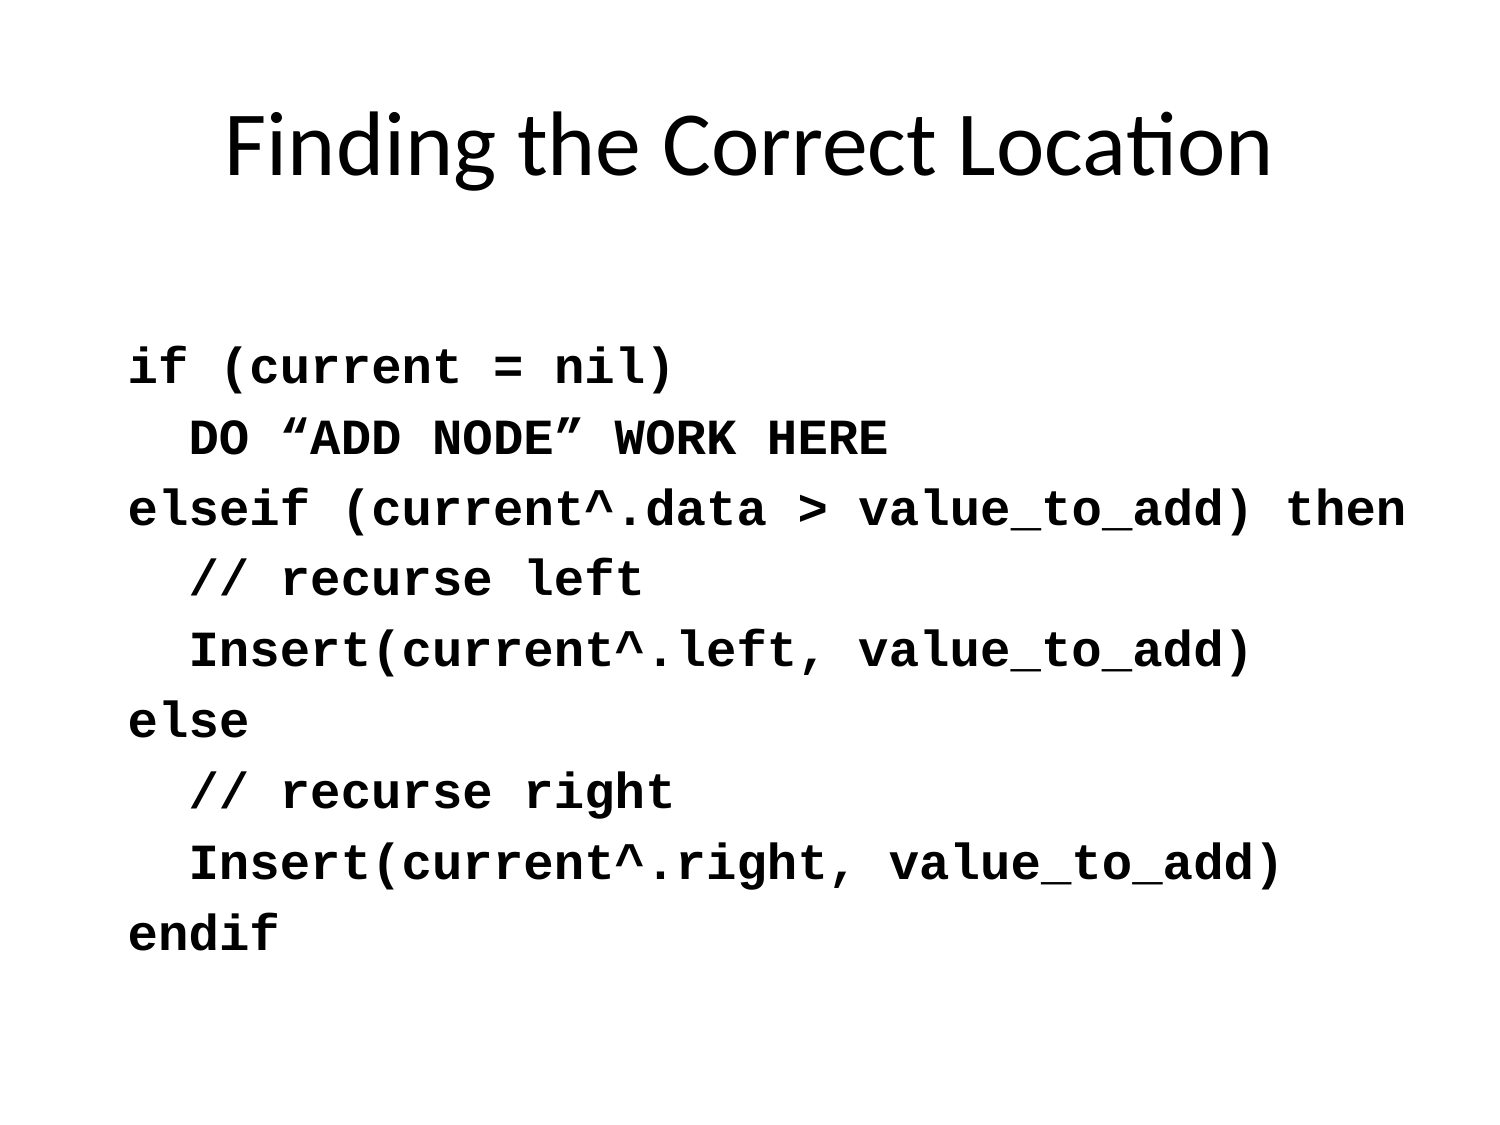

# Finding the Correct Location
if (current = nil)
  DO “ADD NODE” WORK HERE
elseif (current^.data > value_to_add) then
  // recurse left
  Insert(current^.left, value_to_add)
else
  // recurse right
  Insert(current^.right, value_to_add)
endif